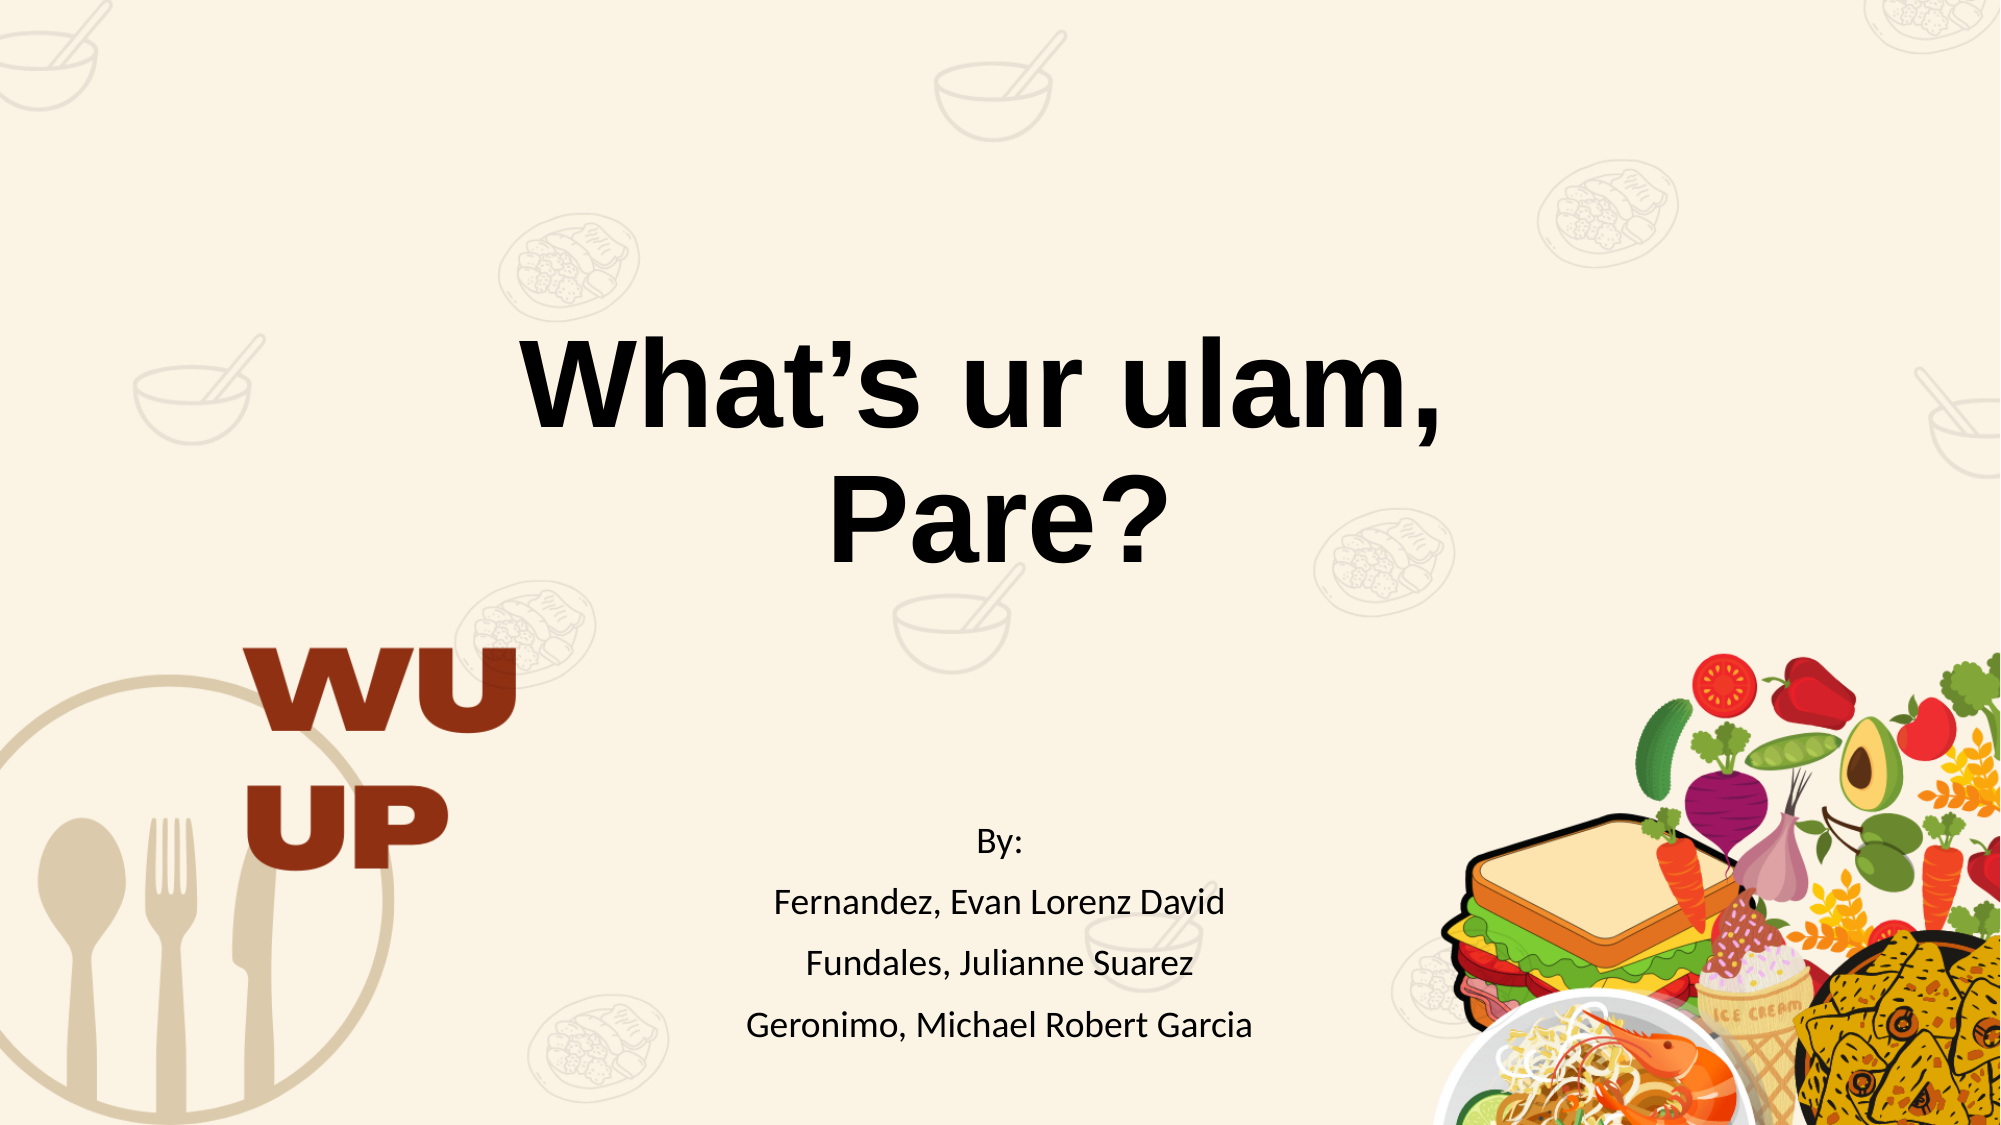

# What’s ur ulam, Pare?
By:
Fernandez, Evan Lorenz David
Fundales, Julianne Suarez
Geronimo, Michael Robert Garcia